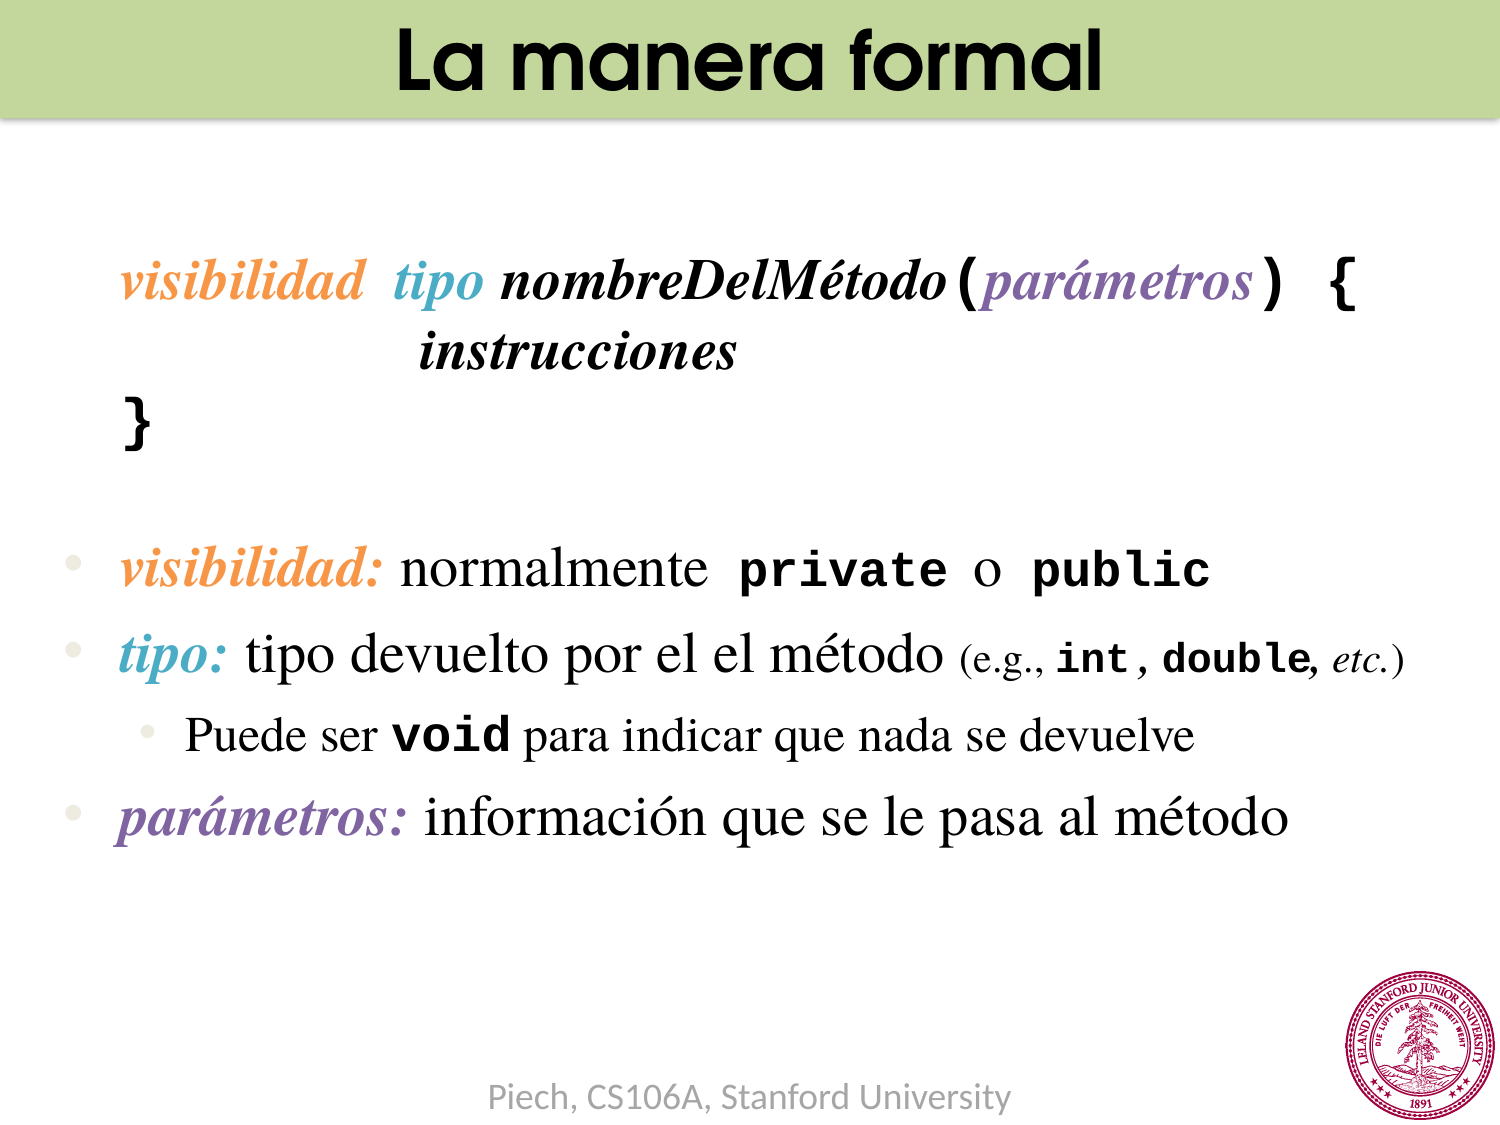

La manera formal

	visibilidad  tipo nombreDelMétodo(parámetros) {
			instrucciones
	}

visibilidad: normalmente  private  o  public
tipo: tipo devuelto por el el método (e.g., int , double, etc.)
Puede ser void para indicar que nada se devuelve
parámetros: información que se le pasa al método